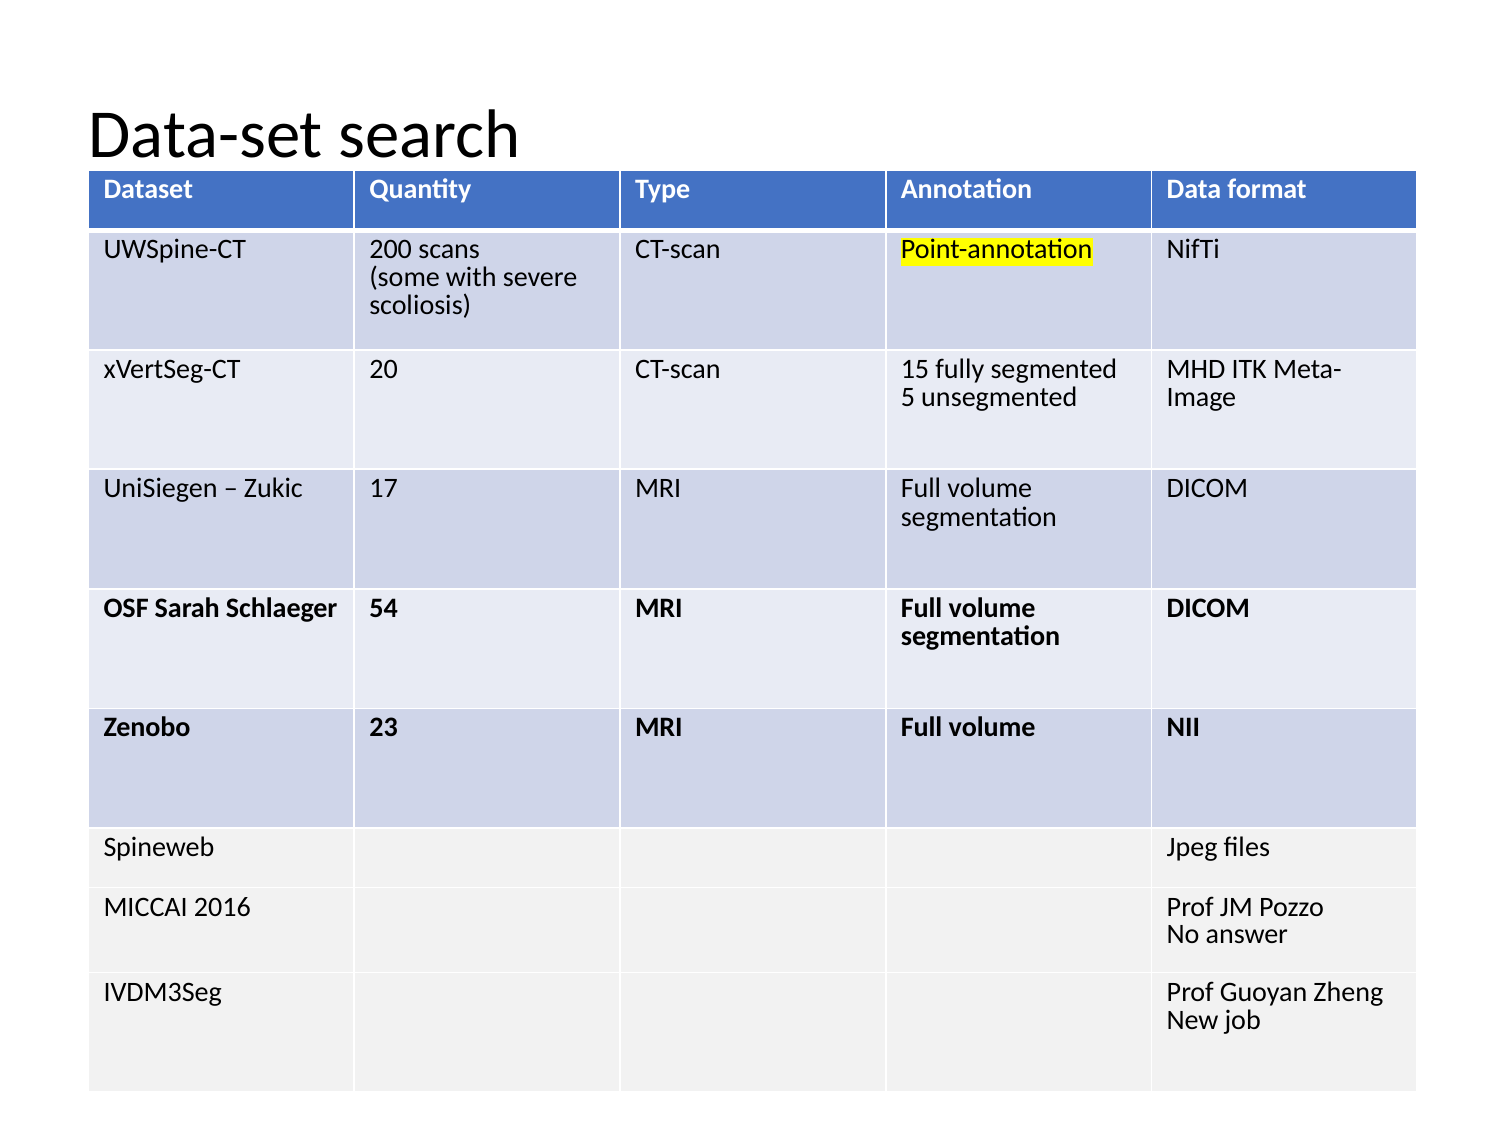

# Data-set search
| Dataset | Quantity | Type | Annotation | Data format |
| --- | --- | --- | --- | --- |
| UWSpine-CT | 200 scans (some with severe scoliosis) | CT-scan | Point-annotation | NifTi |
| xVertSeg-CT | 20 | CT-scan | 15 fully segmented 5 unsegmented | MHD ITK Meta-Image |
| UniSiegen – Zukic | 17 | MRI | Full volume segmentation | DICOM |
| OSF Sarah Schlaeger | 54 | MRI | Full volume segmentation | DICOM |
| Zenobo | 23 | MRI | Full volume | NII |
| Spineweb |  |  |  | Jpeg files |
| MICCAI 2016 |  |  |  | Prof JM Pozzo No answer |
| IVDM3Seg |  |  |  | Prof Guoyan Zheng New job |